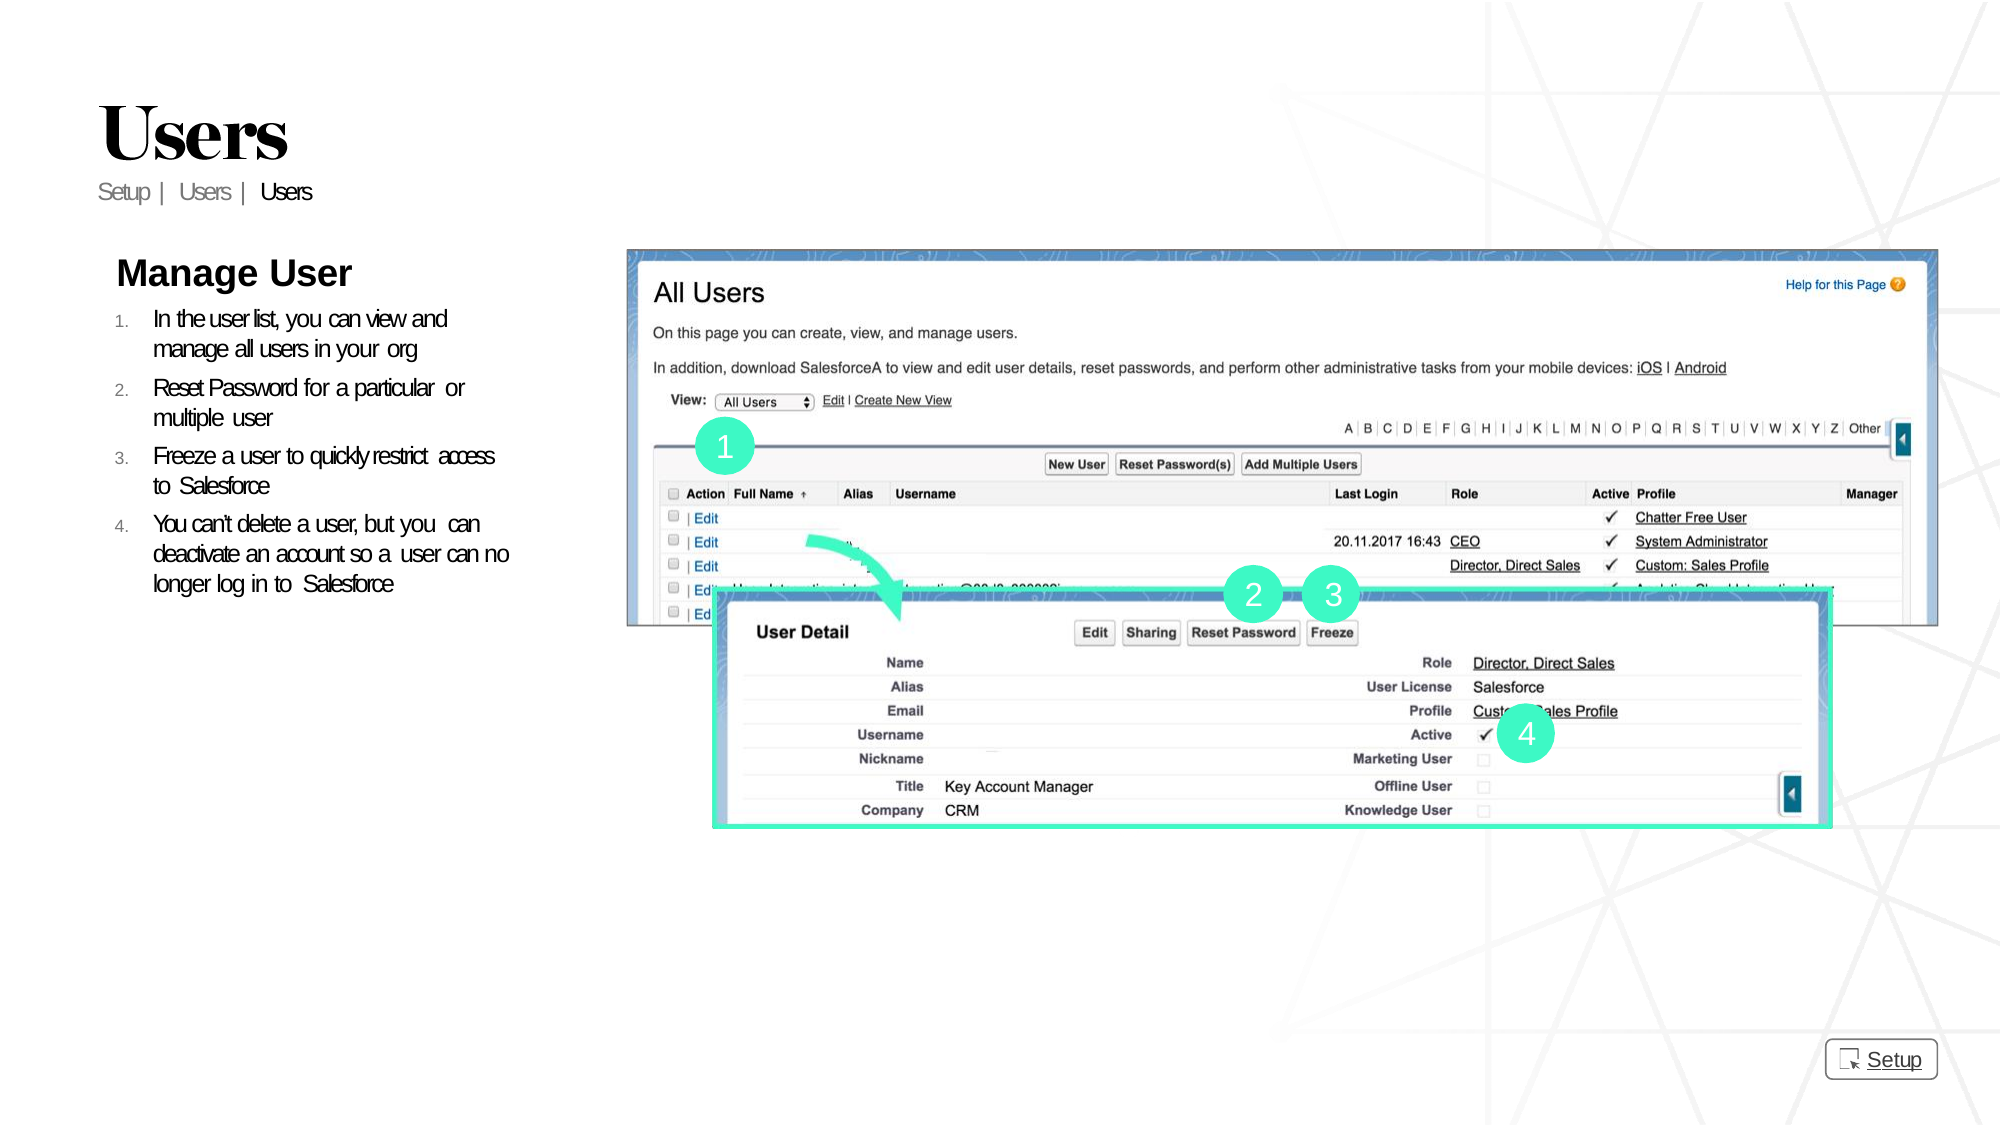

Setup | Users | Users
# Manage User

In the user list, you can view and  manage all users in your org
Reset Password for a particular  or multiple user
Freeze a user to quickly restrict  access to Salesforce
You can’t delete a user, but you  can deactivate an account so a  user can no longer log in to  Salesforce

1

2	3

4

Setup